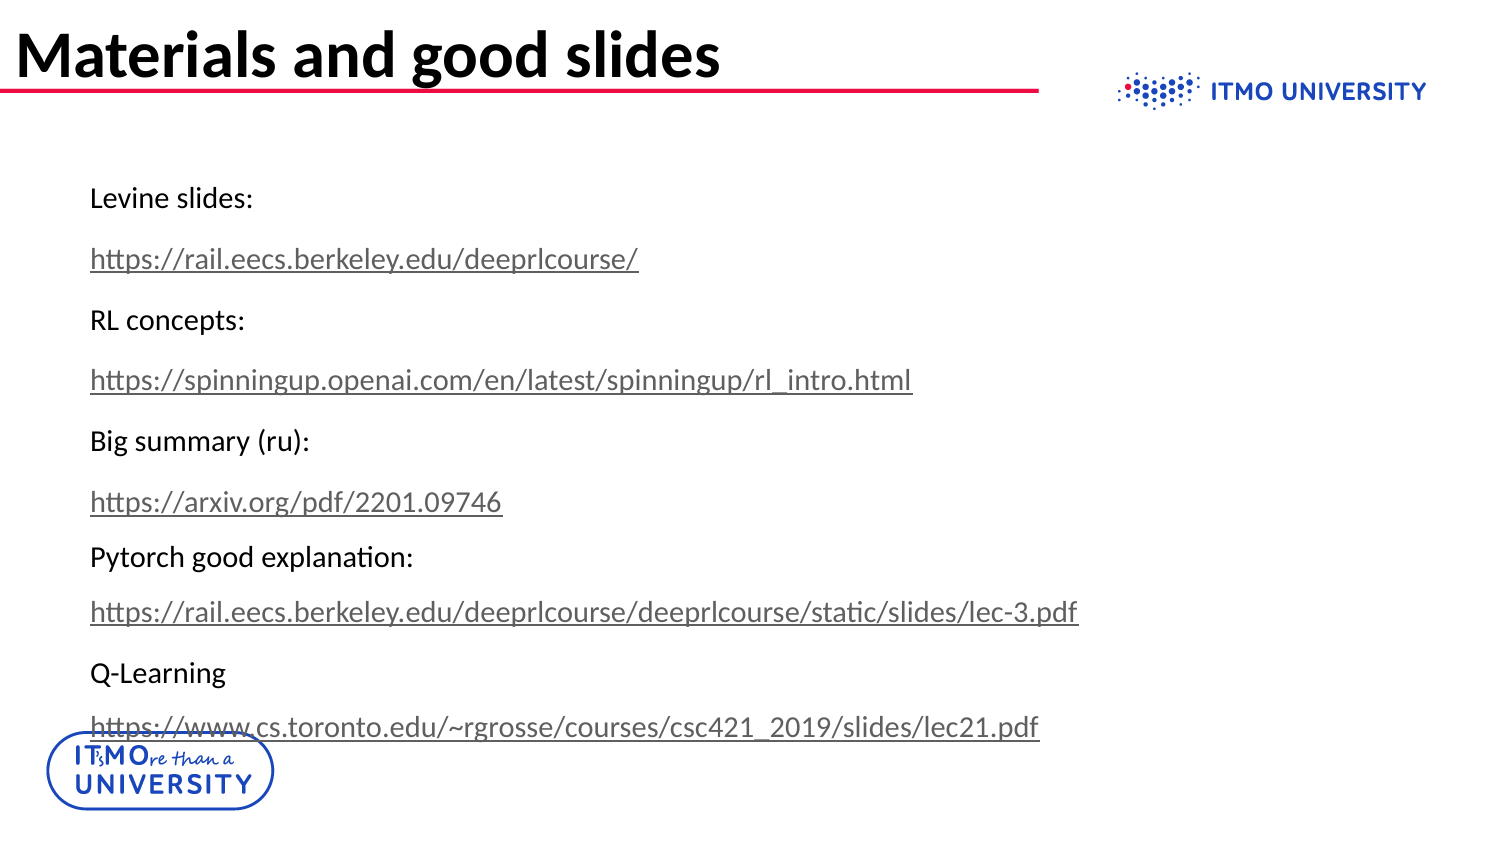

# Materials and good slides
Levine slides:
https://rail.eecs.berkeley.edu/deeprlcourse/
RL concepts:
https://spinningup.openai.com/en/latest/spinningup/rl_intro.html
Big summary (ru):
https://arxiv.org/pdf/2201.09746
Pytorch good explanation:
https://rail.eecs.berkeley.edu/deeprlcourse/deeprlcourse/static/slides/lec-3.pdf
Q-Learning
https://www.cs.toronto.edu/~rgrosse/courses/csc421_2019/slides/lec21.pdf